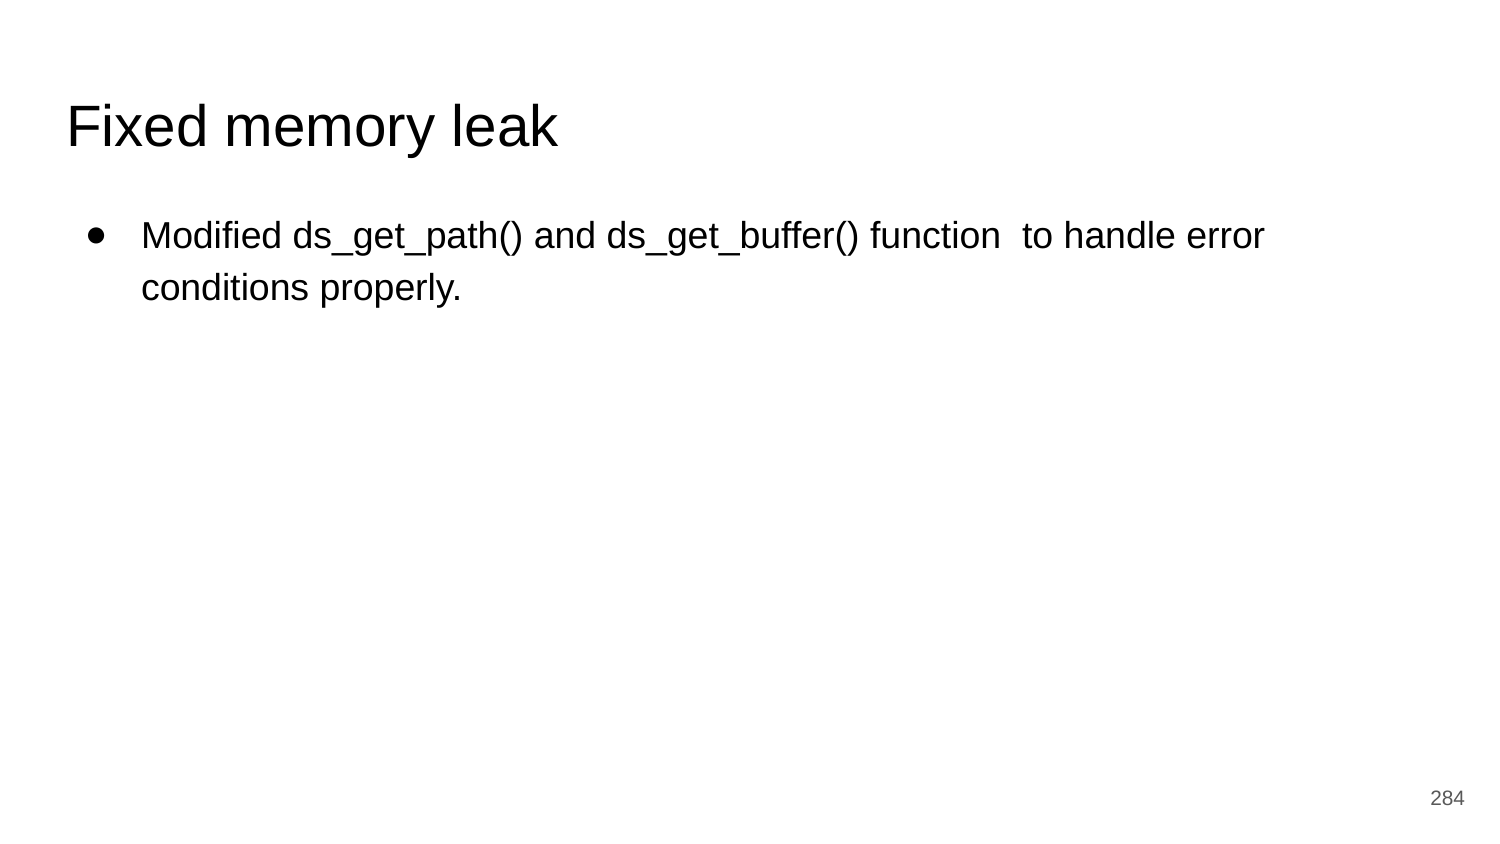

# Fixed memory leak
Modified ds_get_path() and ds_get_buffer() function  to handle error conditions properly.
284